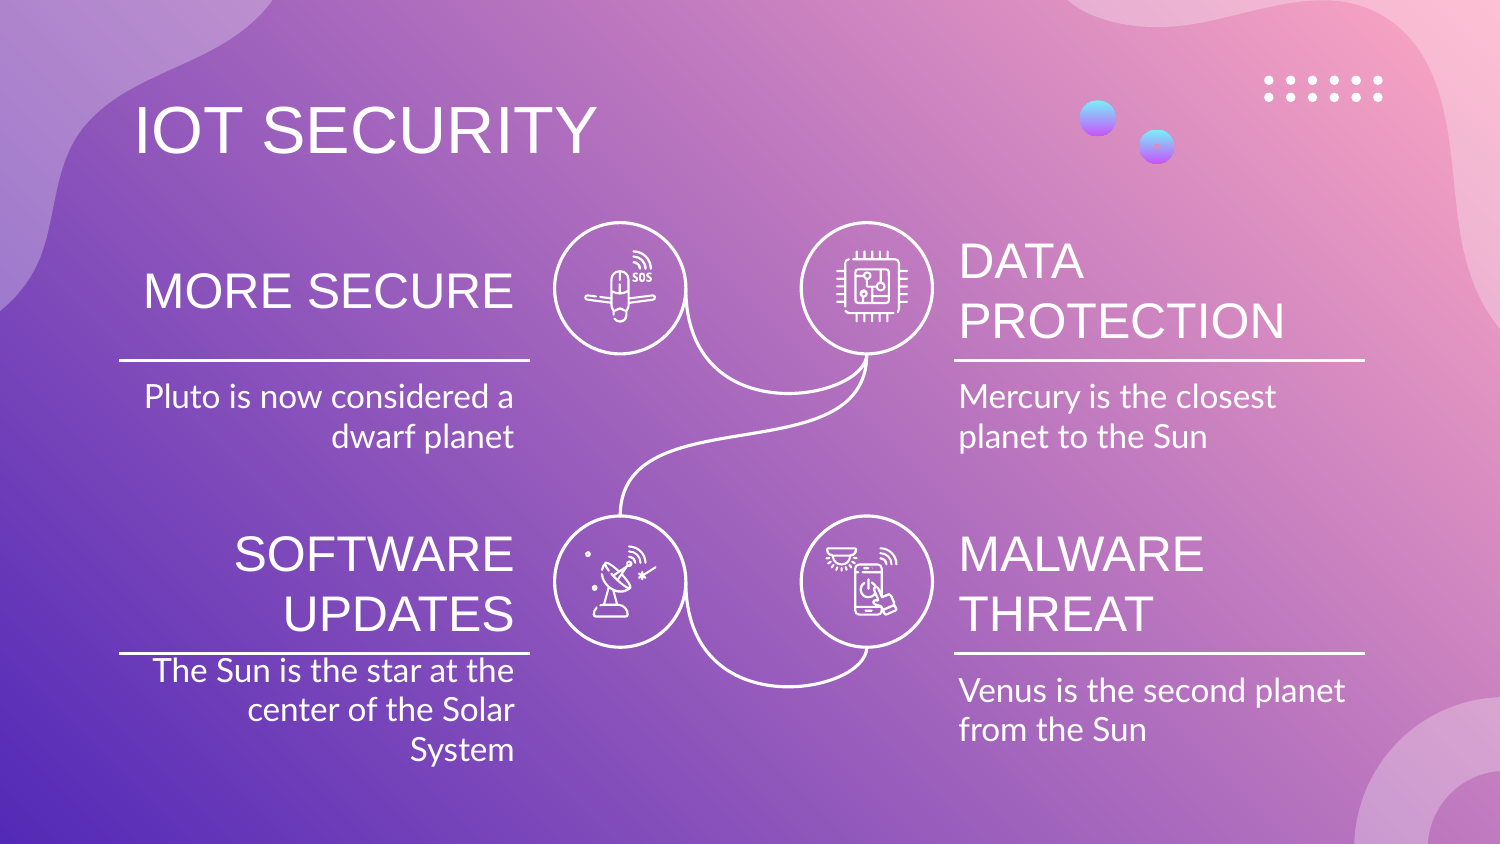

# IOT SECURITY

MORE SECURE
DATA PROTECTION

Pluto is now considered a dwarf planet
Mercury is the closest planet to the Sun

SOFTWARE UPDATES
MALWARE THREAT

The Sun is the star at the center of the Solar System
Venus is the second planet from the Sun